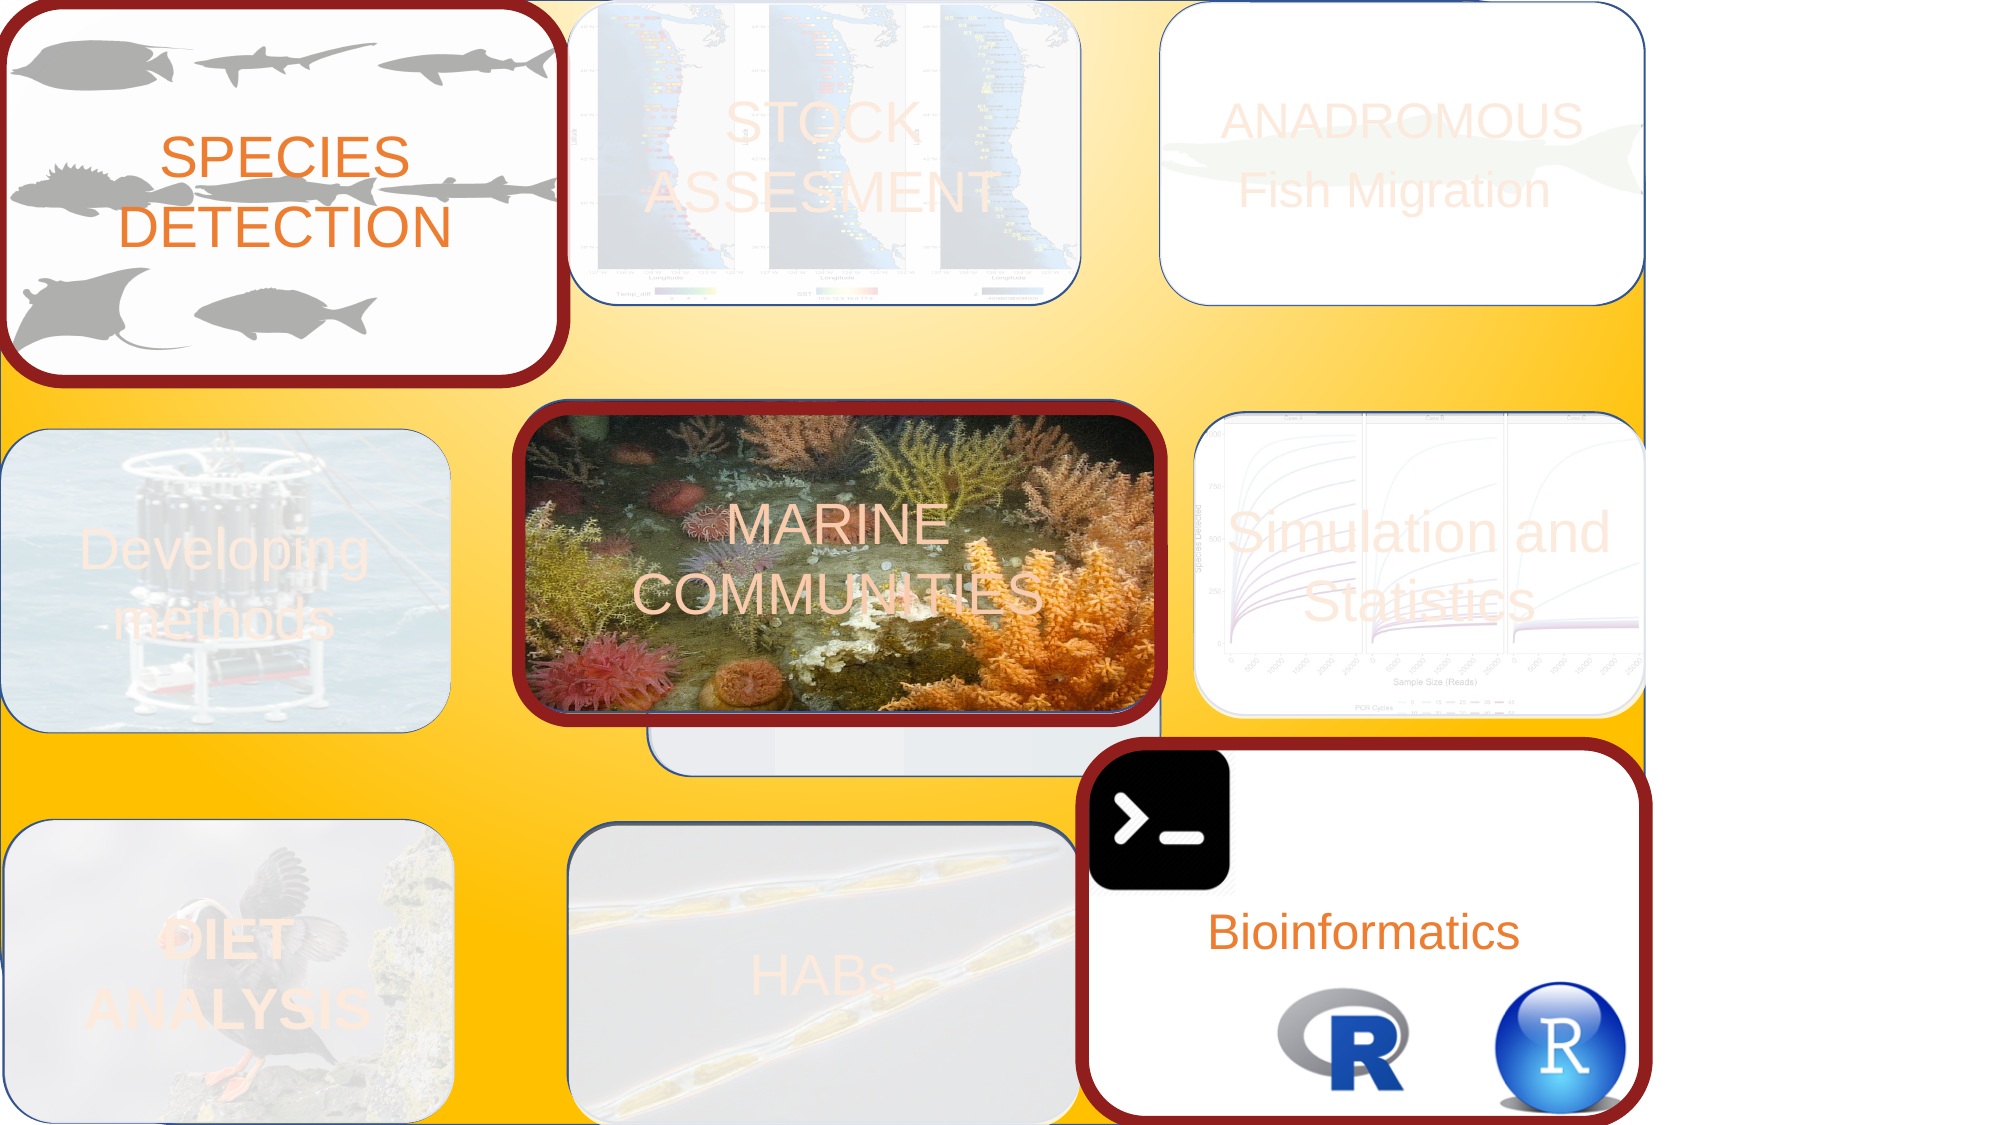

SPECIES DETECTION

STOCK ASSESMENT
ANADROMOUS
Fish Migration

MARINE COMMUNITIES

Simulation and Statistics

Developing methods

ENVIRONMENTAL Change
Bioinformatics

DIET ANALYSIS

HABs